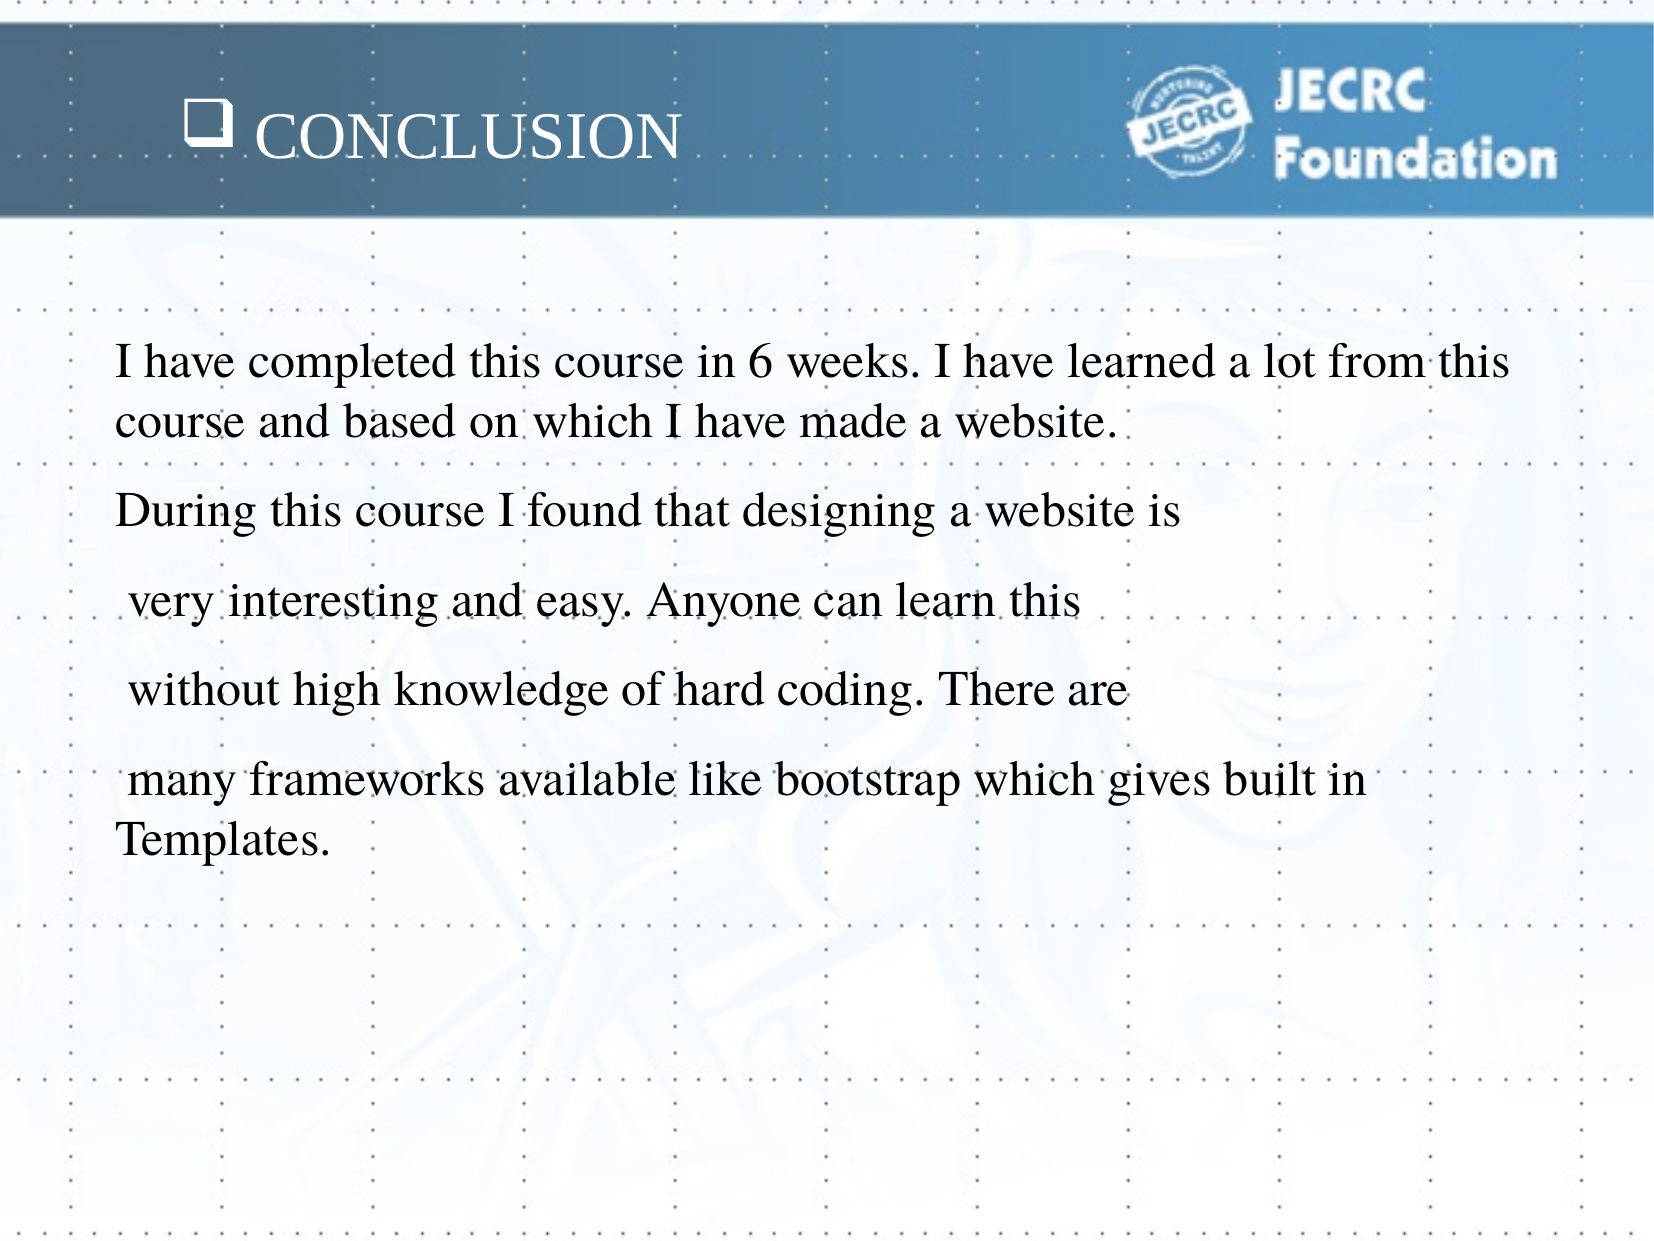

CONCLUSION
I have completed this course in 6 weeks. I have learned a lot from this course and based on which I have made a website.
During this course I found that designing a website is
 very interesting and easy. Anyone can learn this
 without high knowledge of hard coding. There are
 many frameworks available like bootstrap which gives built in   Templates.